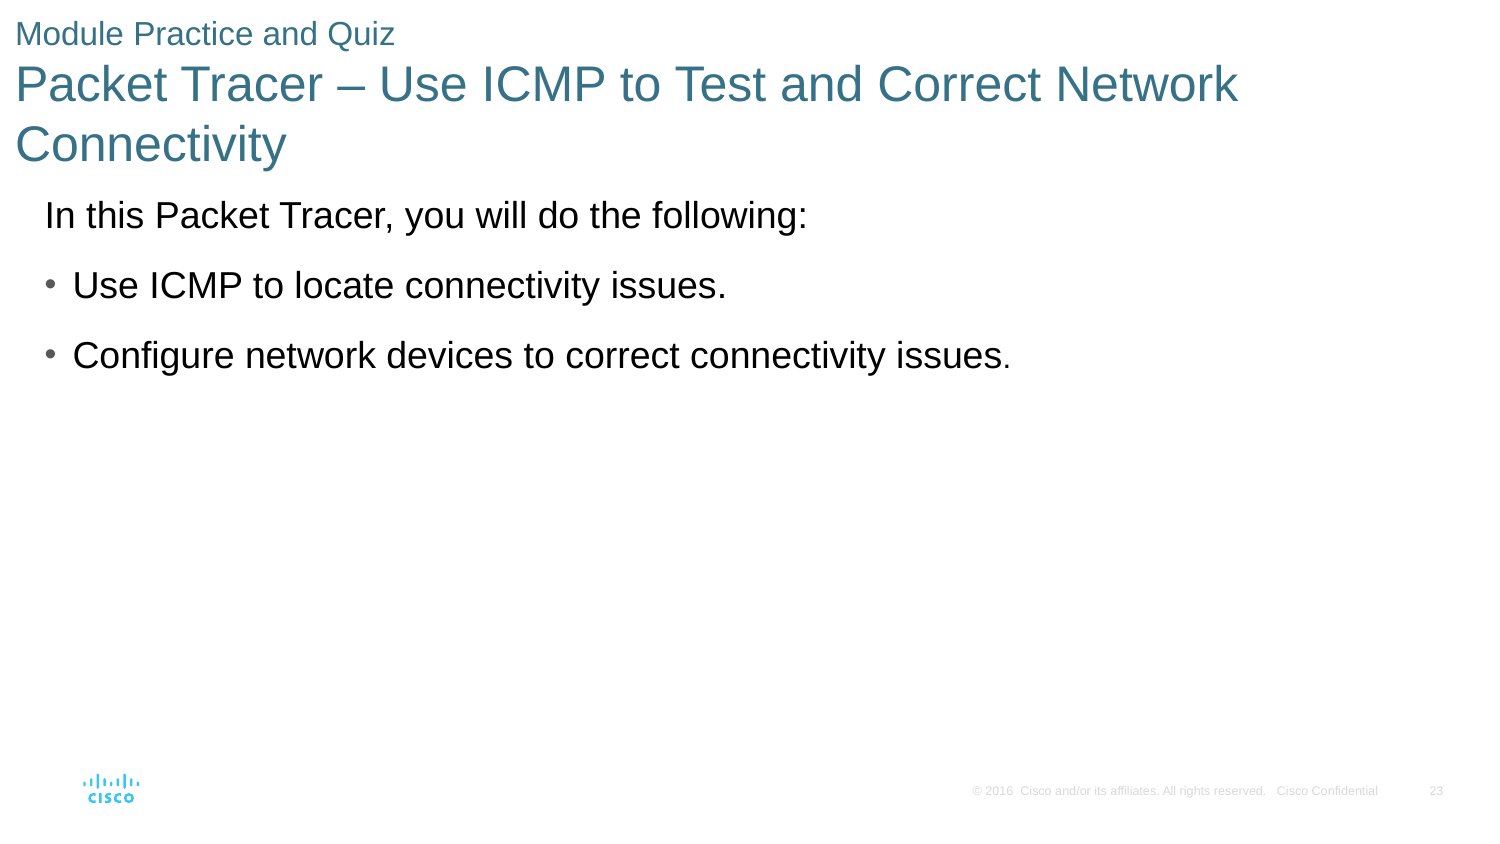

# Module Practice and Quiz Packet Tracer – Use ICMP to Test and Correct Network Connectivity
In this Packet Tracer, you will do the following:
Use ICMP to locate connectivity issues.
Configure network devices to correct connectivity issues.